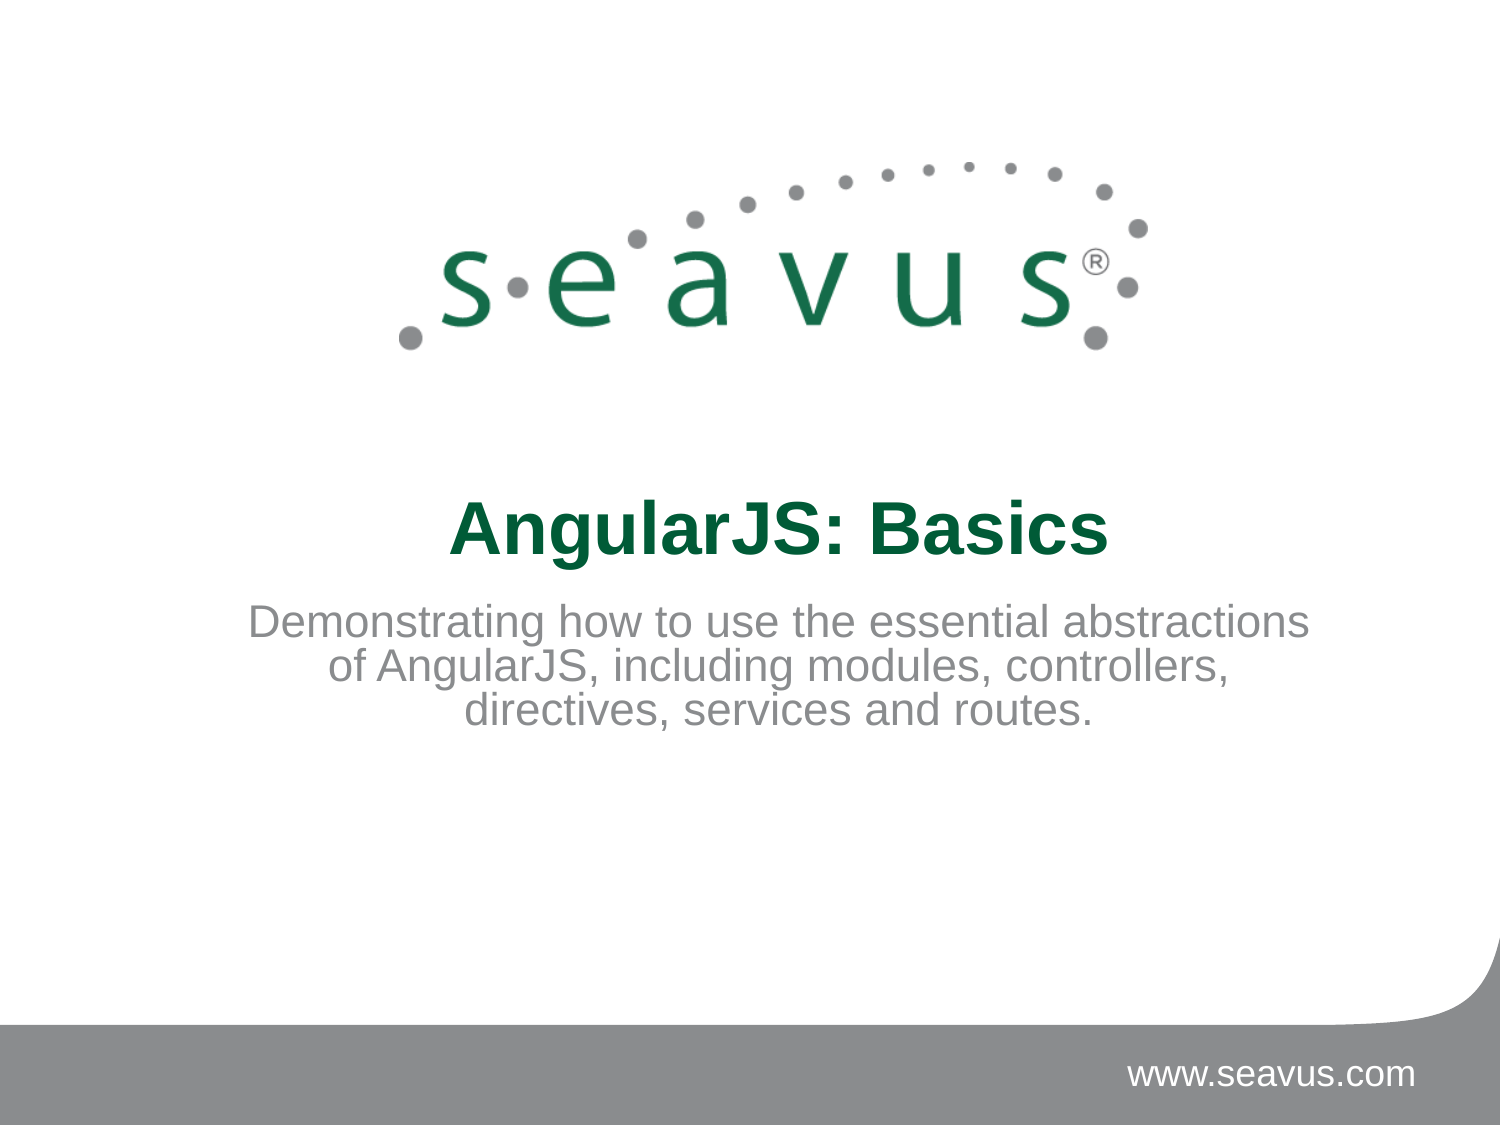

# AngularJS: Basics
Demonstrating how to use the essential abstractions of AngularJS, including modules, controllers, directives, services and routes.